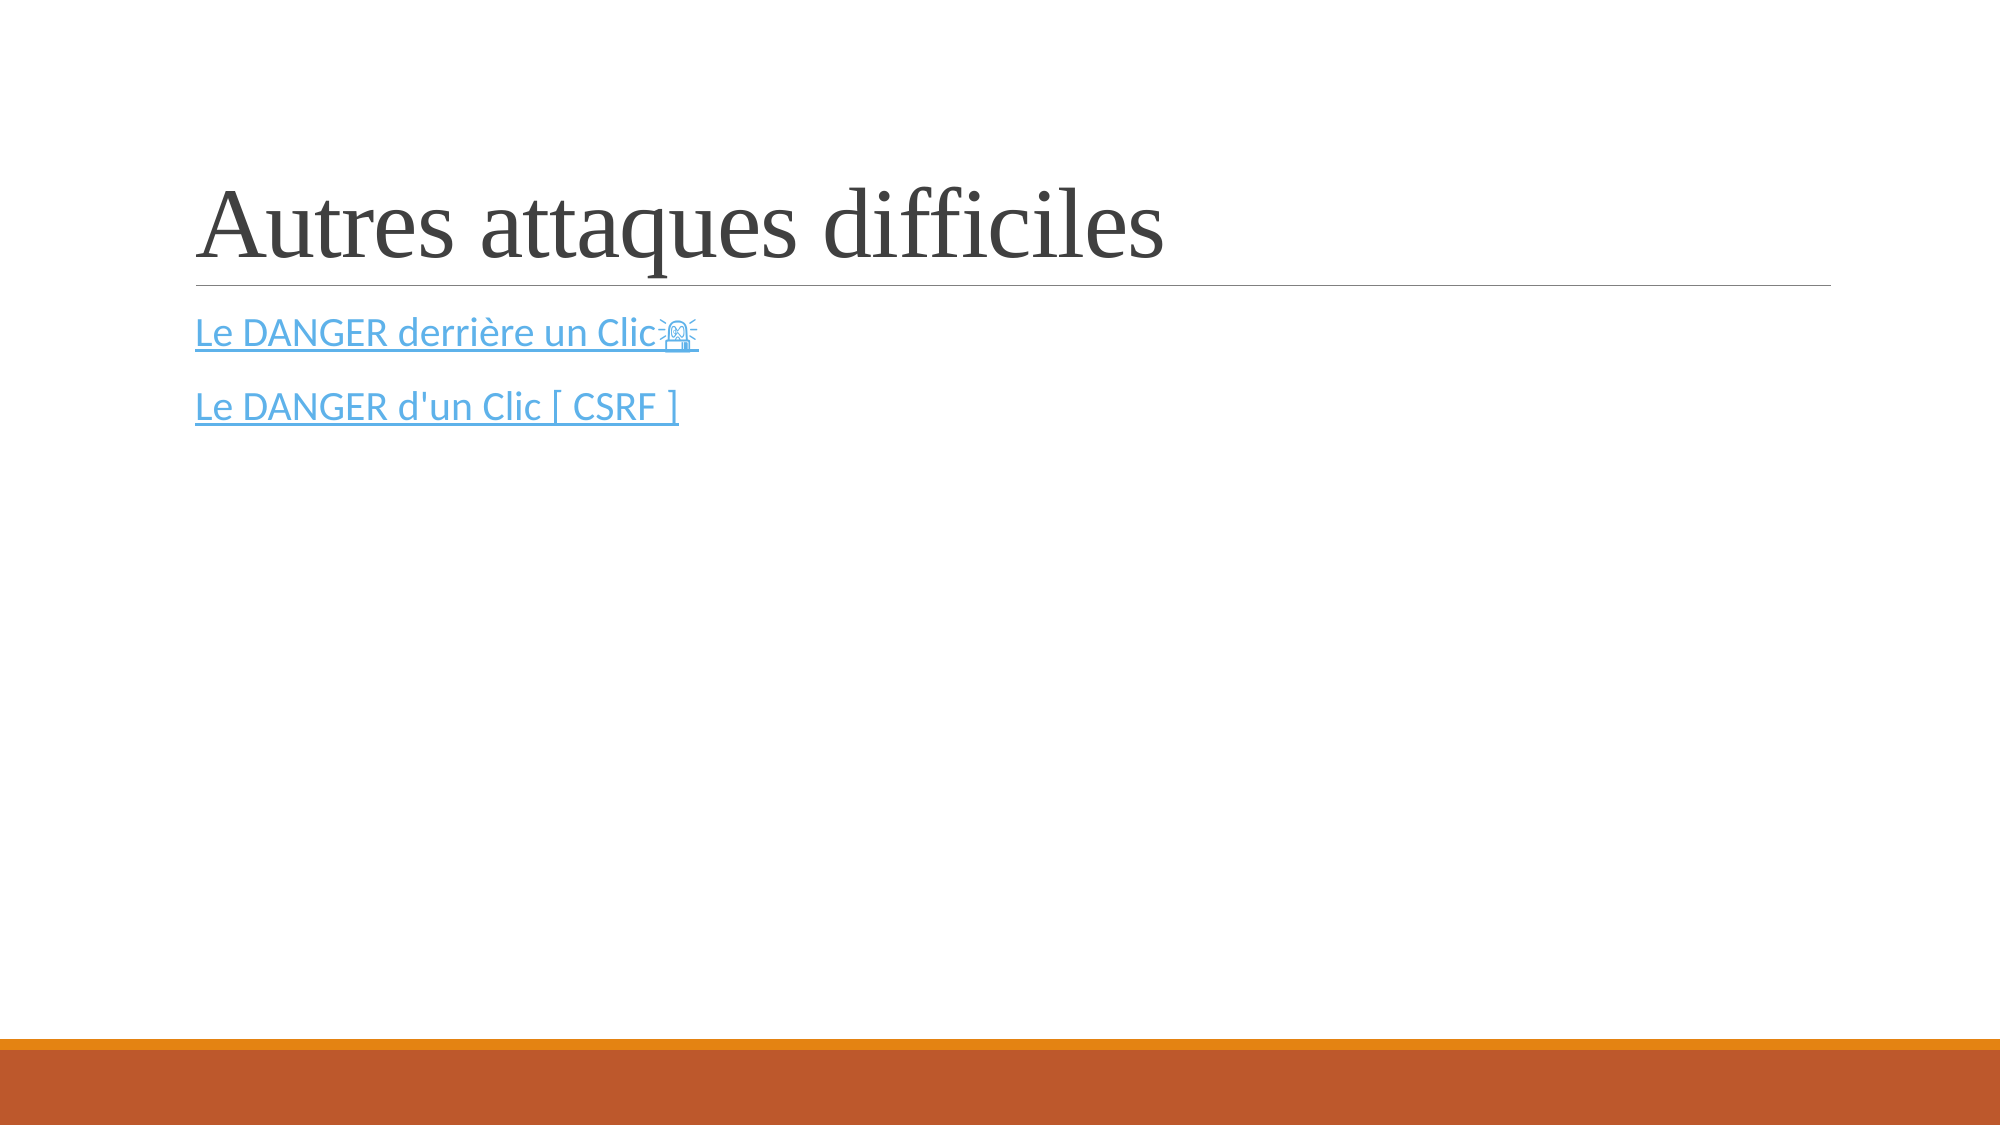

# Autres attaques difficiles
Le DANGER derrière un Clic🚨
Le DANGER d'un Clic [ CSRF ]